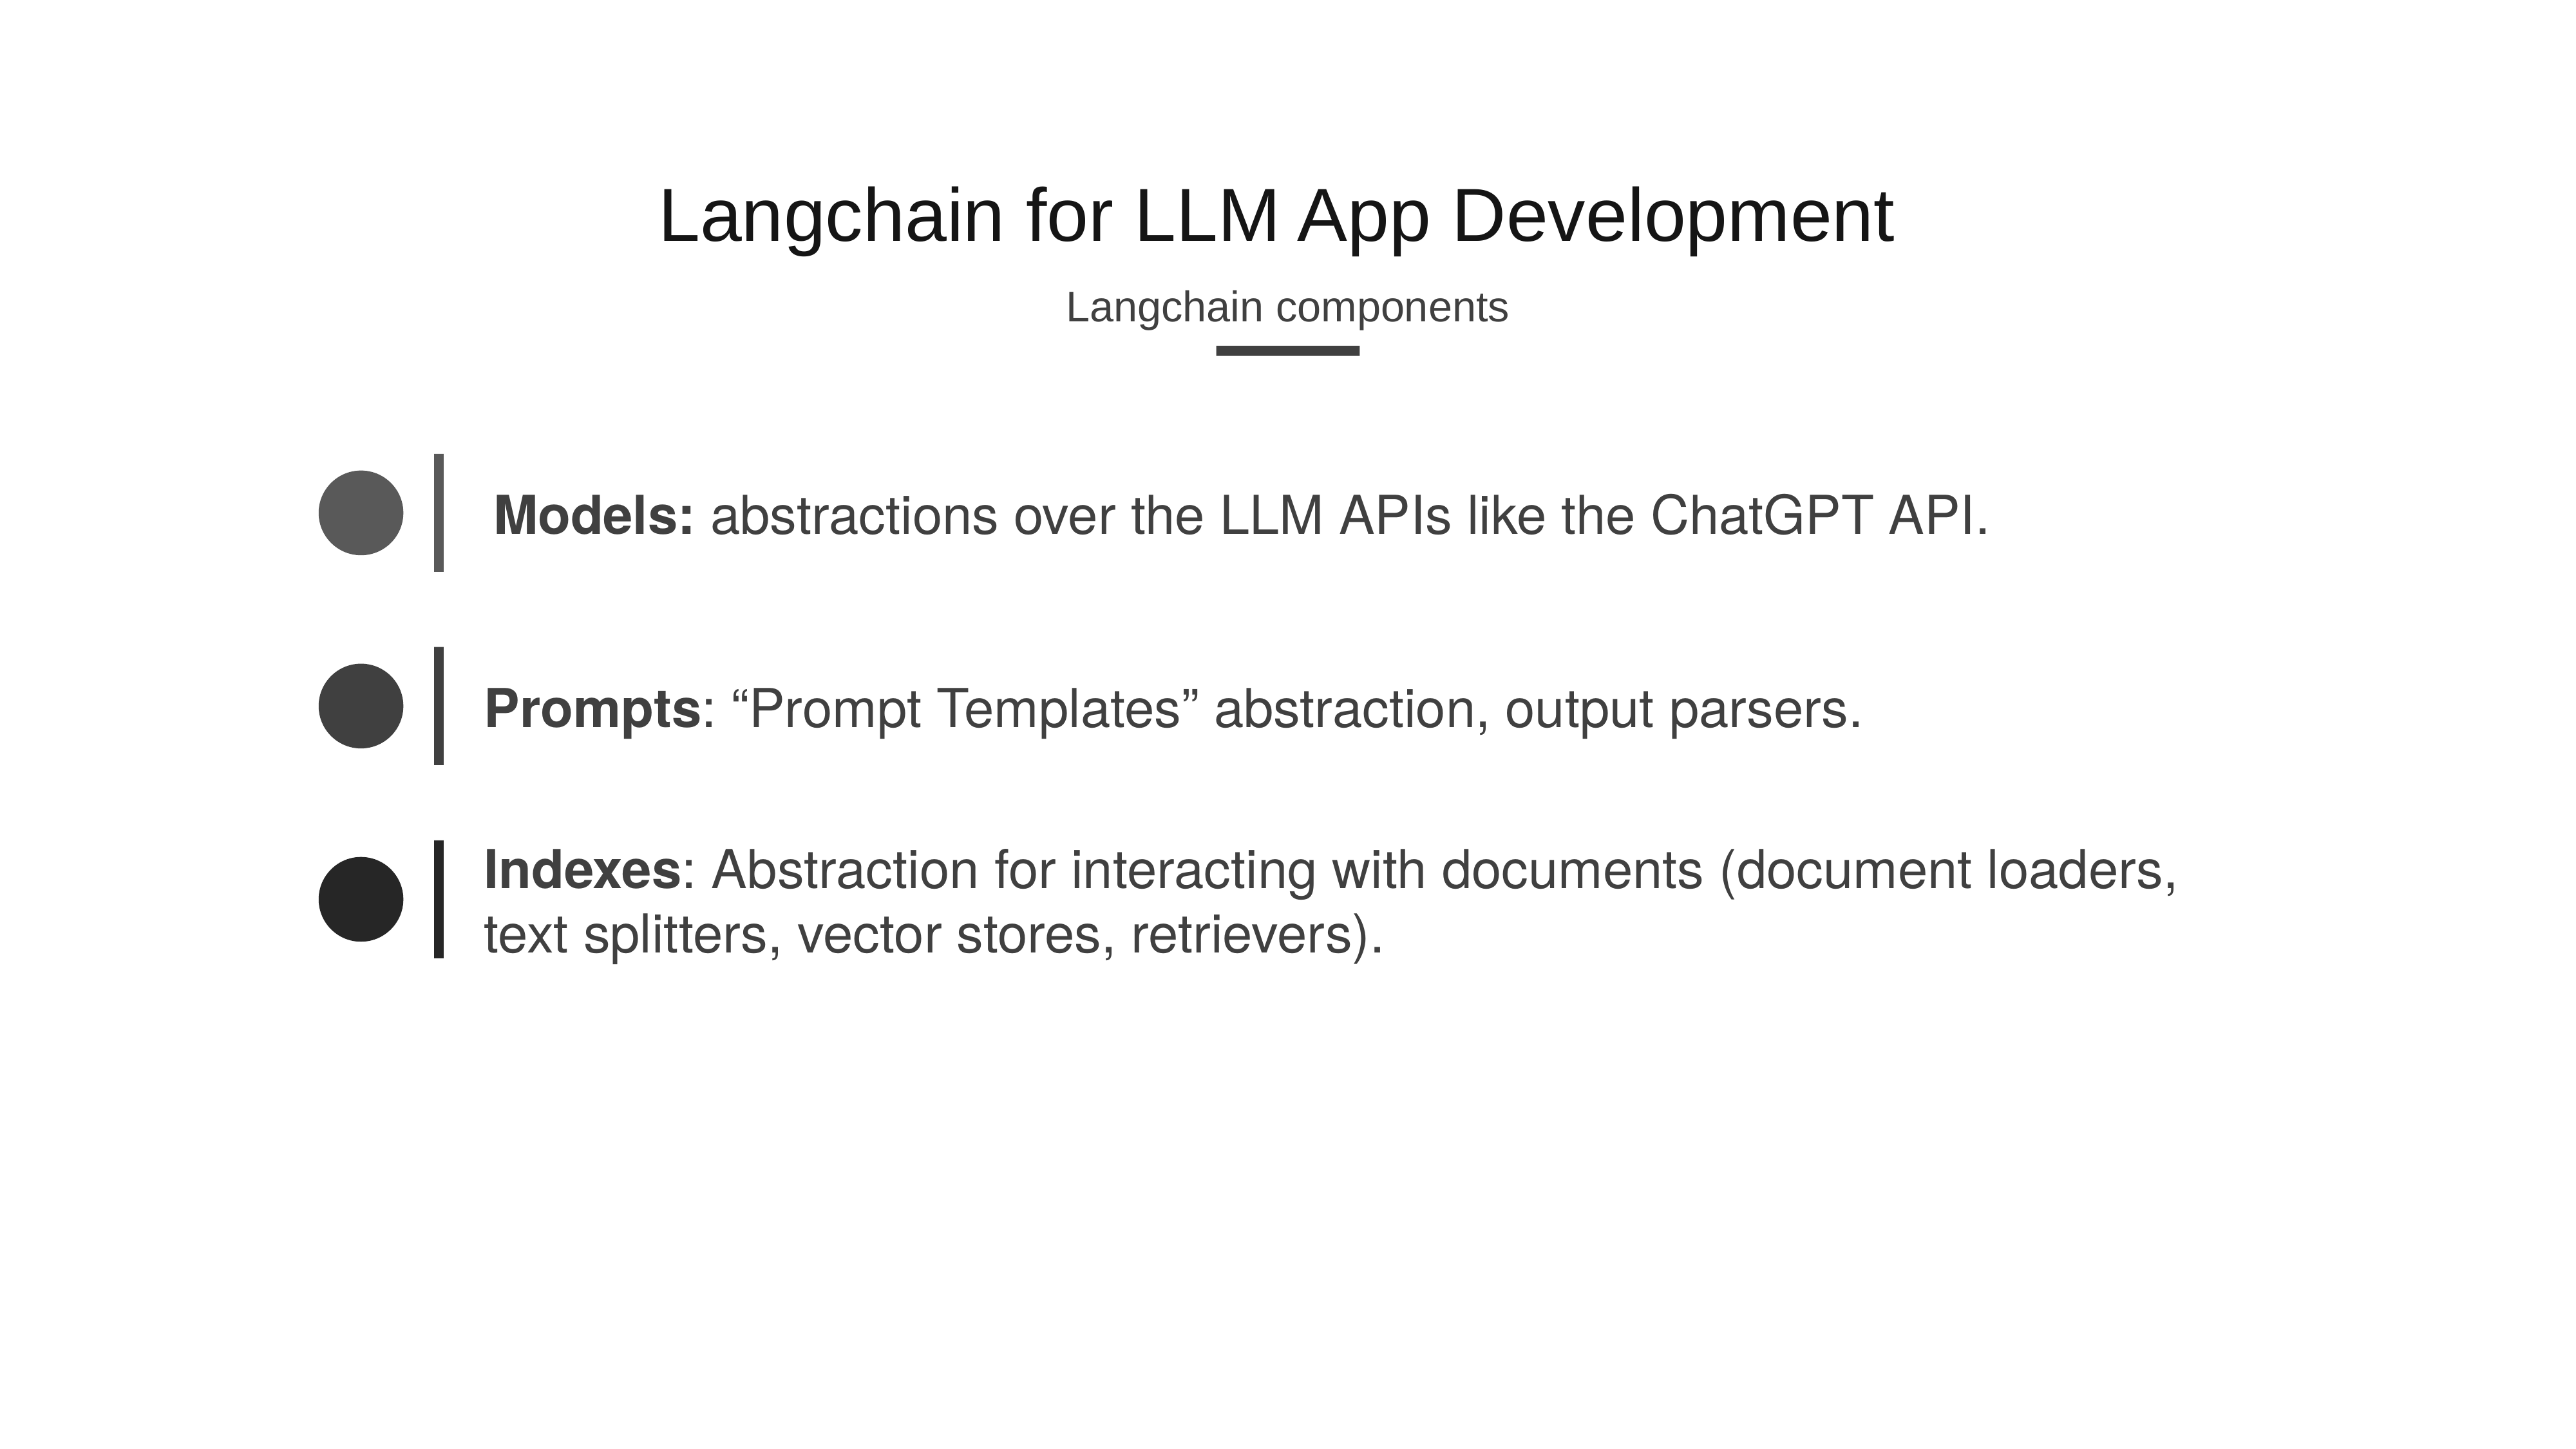

# Langchain for LLM App Development
Langchain components

Models: abstractions over the LLM APIs like the ChatGPT API.

Prompts: “Prompt Templates” abstraction, output parsers.
Indexes: Abstraction for interacting with documents (document loaders, text splitters, vector stores, retrievers).